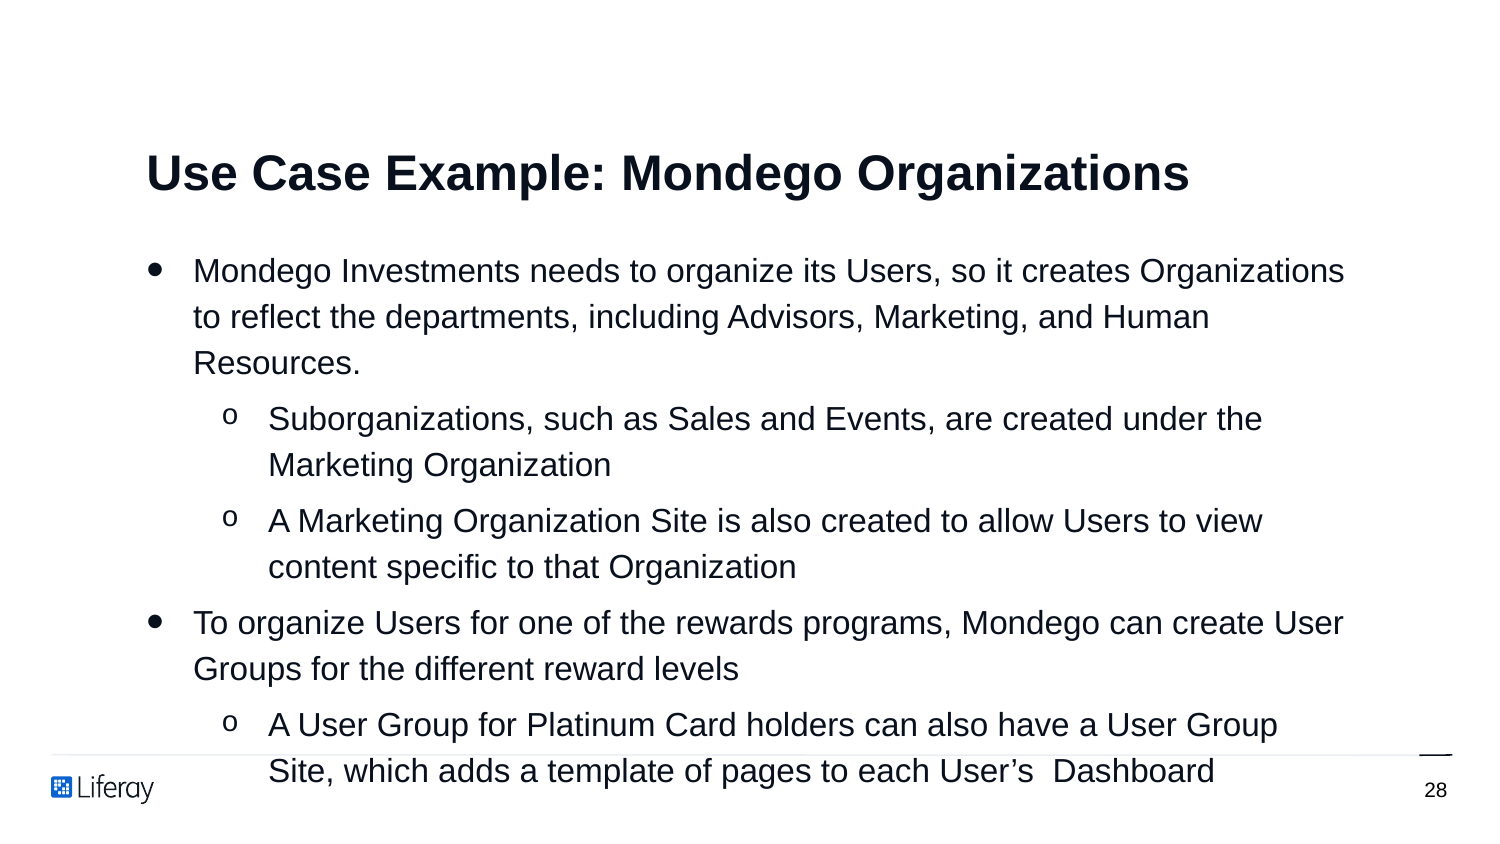

# Use Case Example: Mondego Organizations
Mondego Investments needs to organize its Users, so it creates Organizations to reflect the departments, including Advisors, Marketing, and Human Resources.
Suborganizations, such as Sales and Events, are created under the Marketing Organization
A Marketing Organization Site is also created to allow Users to view content specific to that Organization
To organize Users for one of the rewards programs, Mondego can create User Groups for the different reward levels
A User Group for Platinum Card holders can also have a User Group Site, which adds a template of pages to each User’s  Dashboard